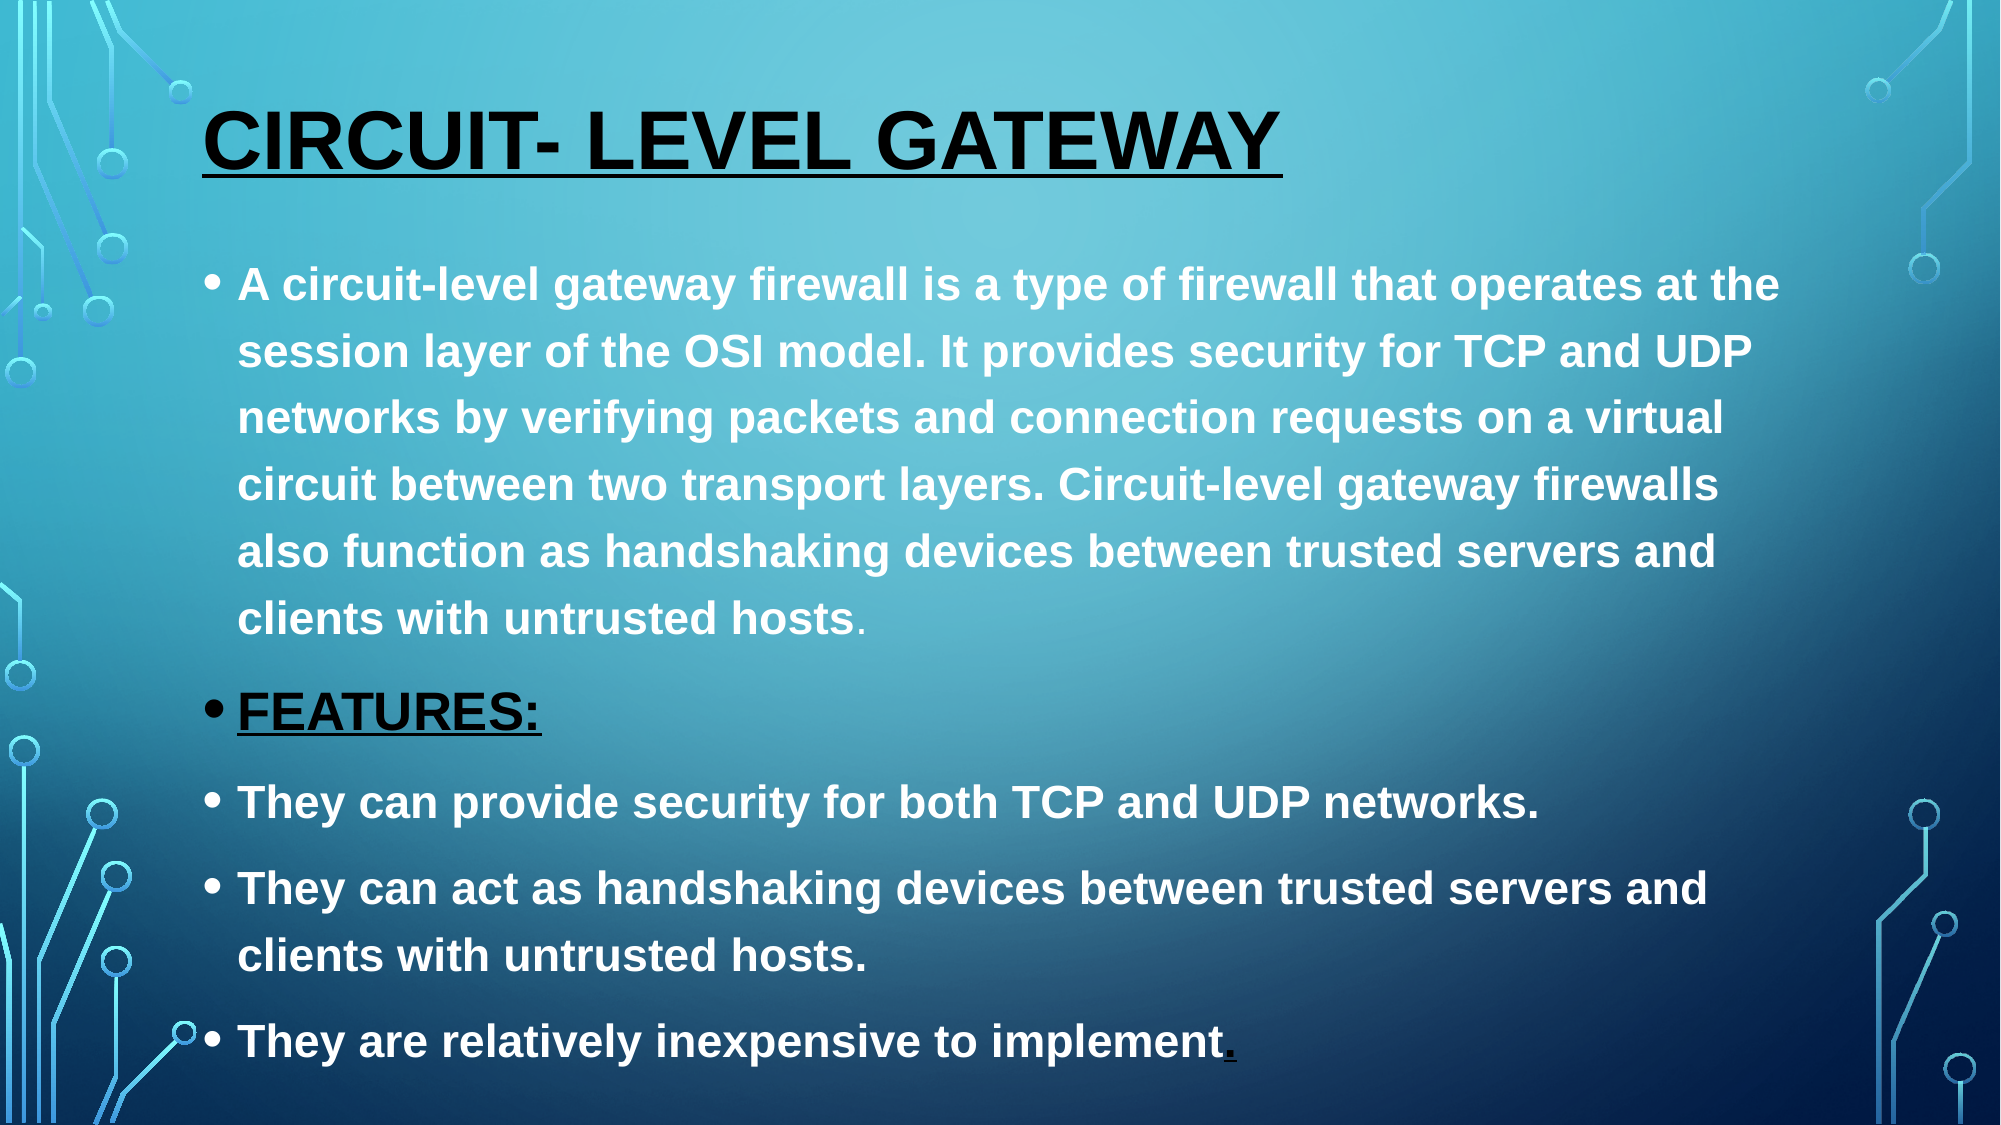

# CIRCUIT- LEVEL GATEWAY
A circuit-level gateway firewall is a type of firewall that operates at the session layer of the OSI model. It provides security for TCP and UDP networks by verifying packets and connection requests on a virtual circuit between two transport layers. Circuit-level gateway firewalls also function as handshaking devices between trusted servers and clients with untrusted hosts.
FEATURES:
They can provide security for both TCP and UDP networks.
They can act as handshaking devices between trusted servers and clients with untrusted hosts.
They are relatively inexpensive to implement.